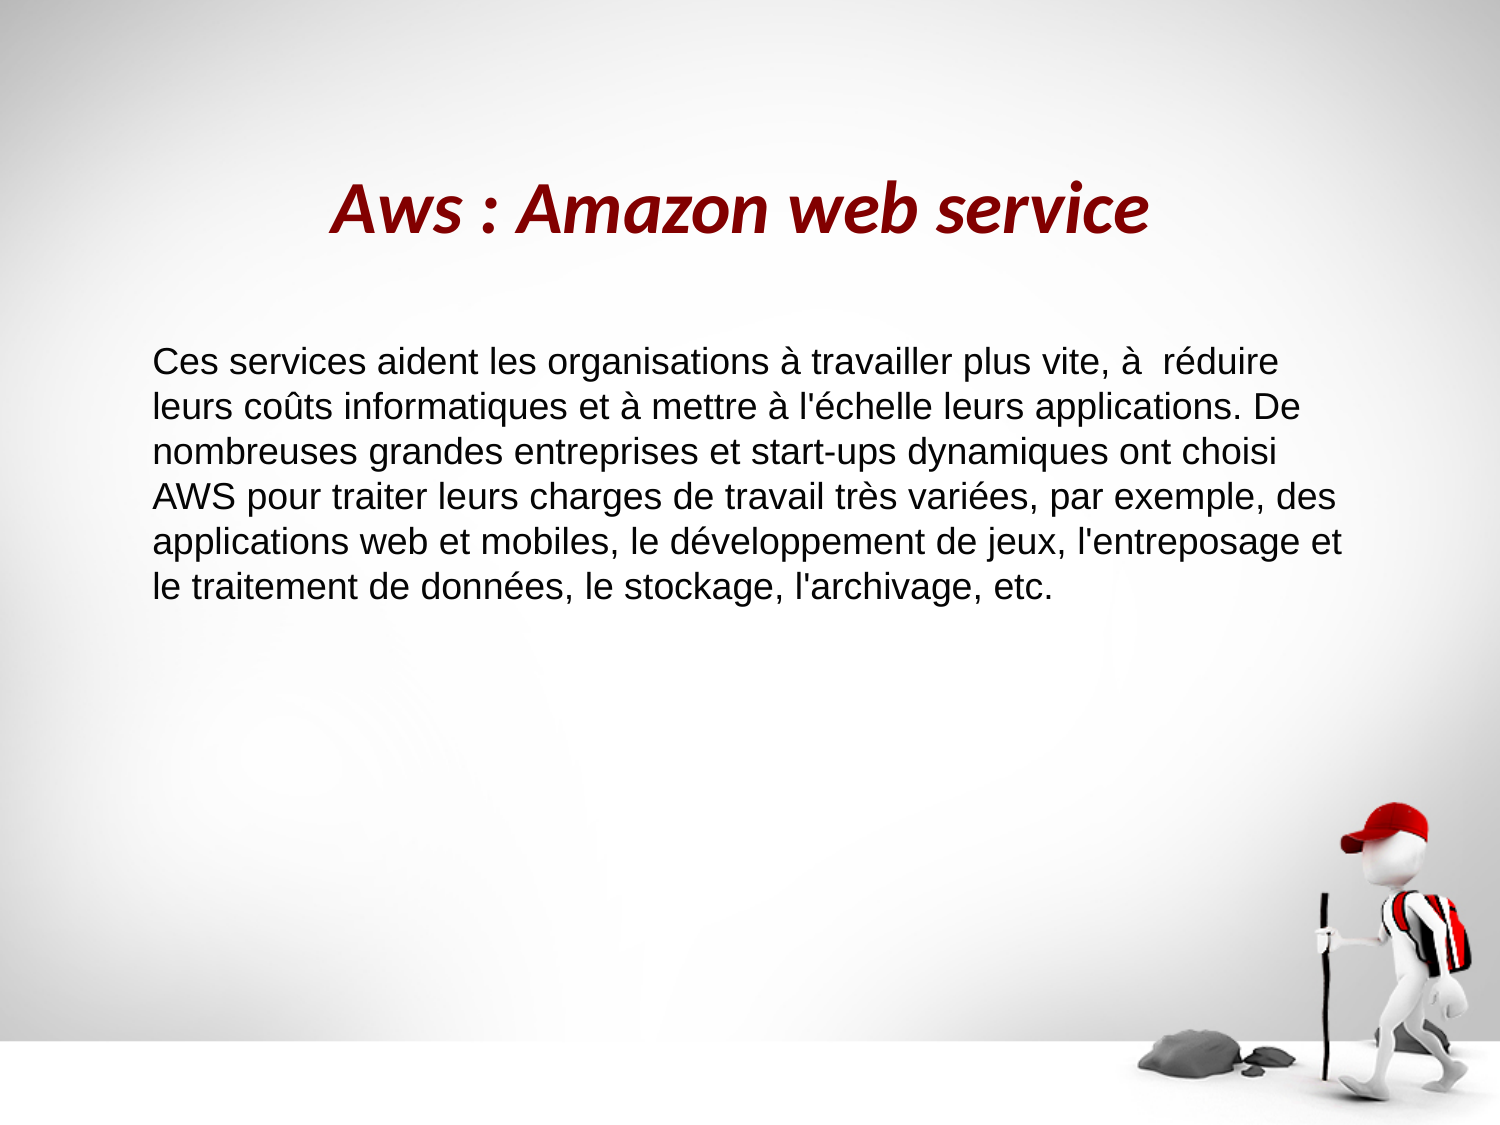

Aws : Amazon web service

Ces services aident les organisations à travailler plus vite, à  réduire leurs coûts informatiques et à mettre à l'échelle leurs applications. De nombreuses grandes entreprises et start-ups dynamiques ont choisi AWS pour traiter leurs charges de travail très variées, par exemple, des applications web et mobiles, le développement de jeux, l'entreposage et le traitement de données, le stockage, l'archivage, etc.